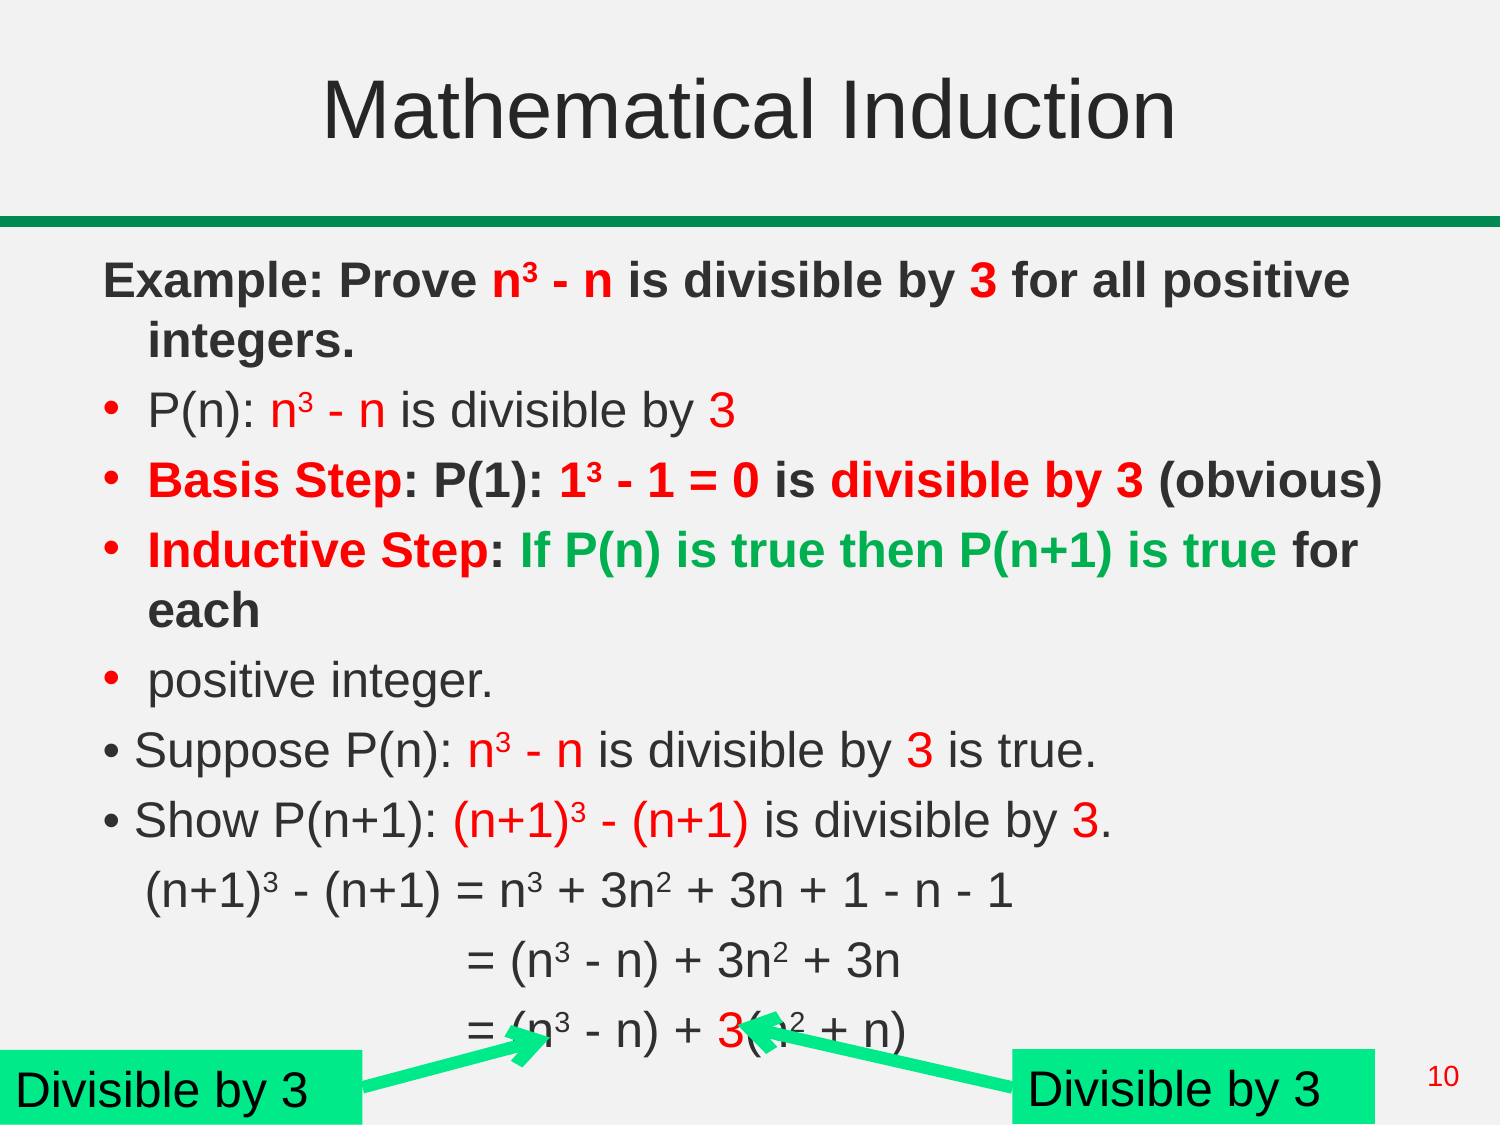

# Mathematical Induction
Example: Prove n3 - n is divisible by 3 for all positive integers.
P(n): n3 - n is divisible by 3
Basis Step: P(1): 13 - 1 = 0 is divisible by 3 (obvious)
Inductive Step: If P(n) is true then P(n+1) is true for each
positive integer.
• Suppose P(n): n3 - n is divisible by 3 is true.
• Show P(n+1): (n+1)3 - (n+1) is divisible by 3.
   (n+1)3 - (n+1) = n3 + 3n2 + 3n + 1 - n - 1
                          = (n3 - n) + 3n2 + 3n
                          = (n3 - n) + 3(n2 + n)

Divisible by 3
Divisible by 3